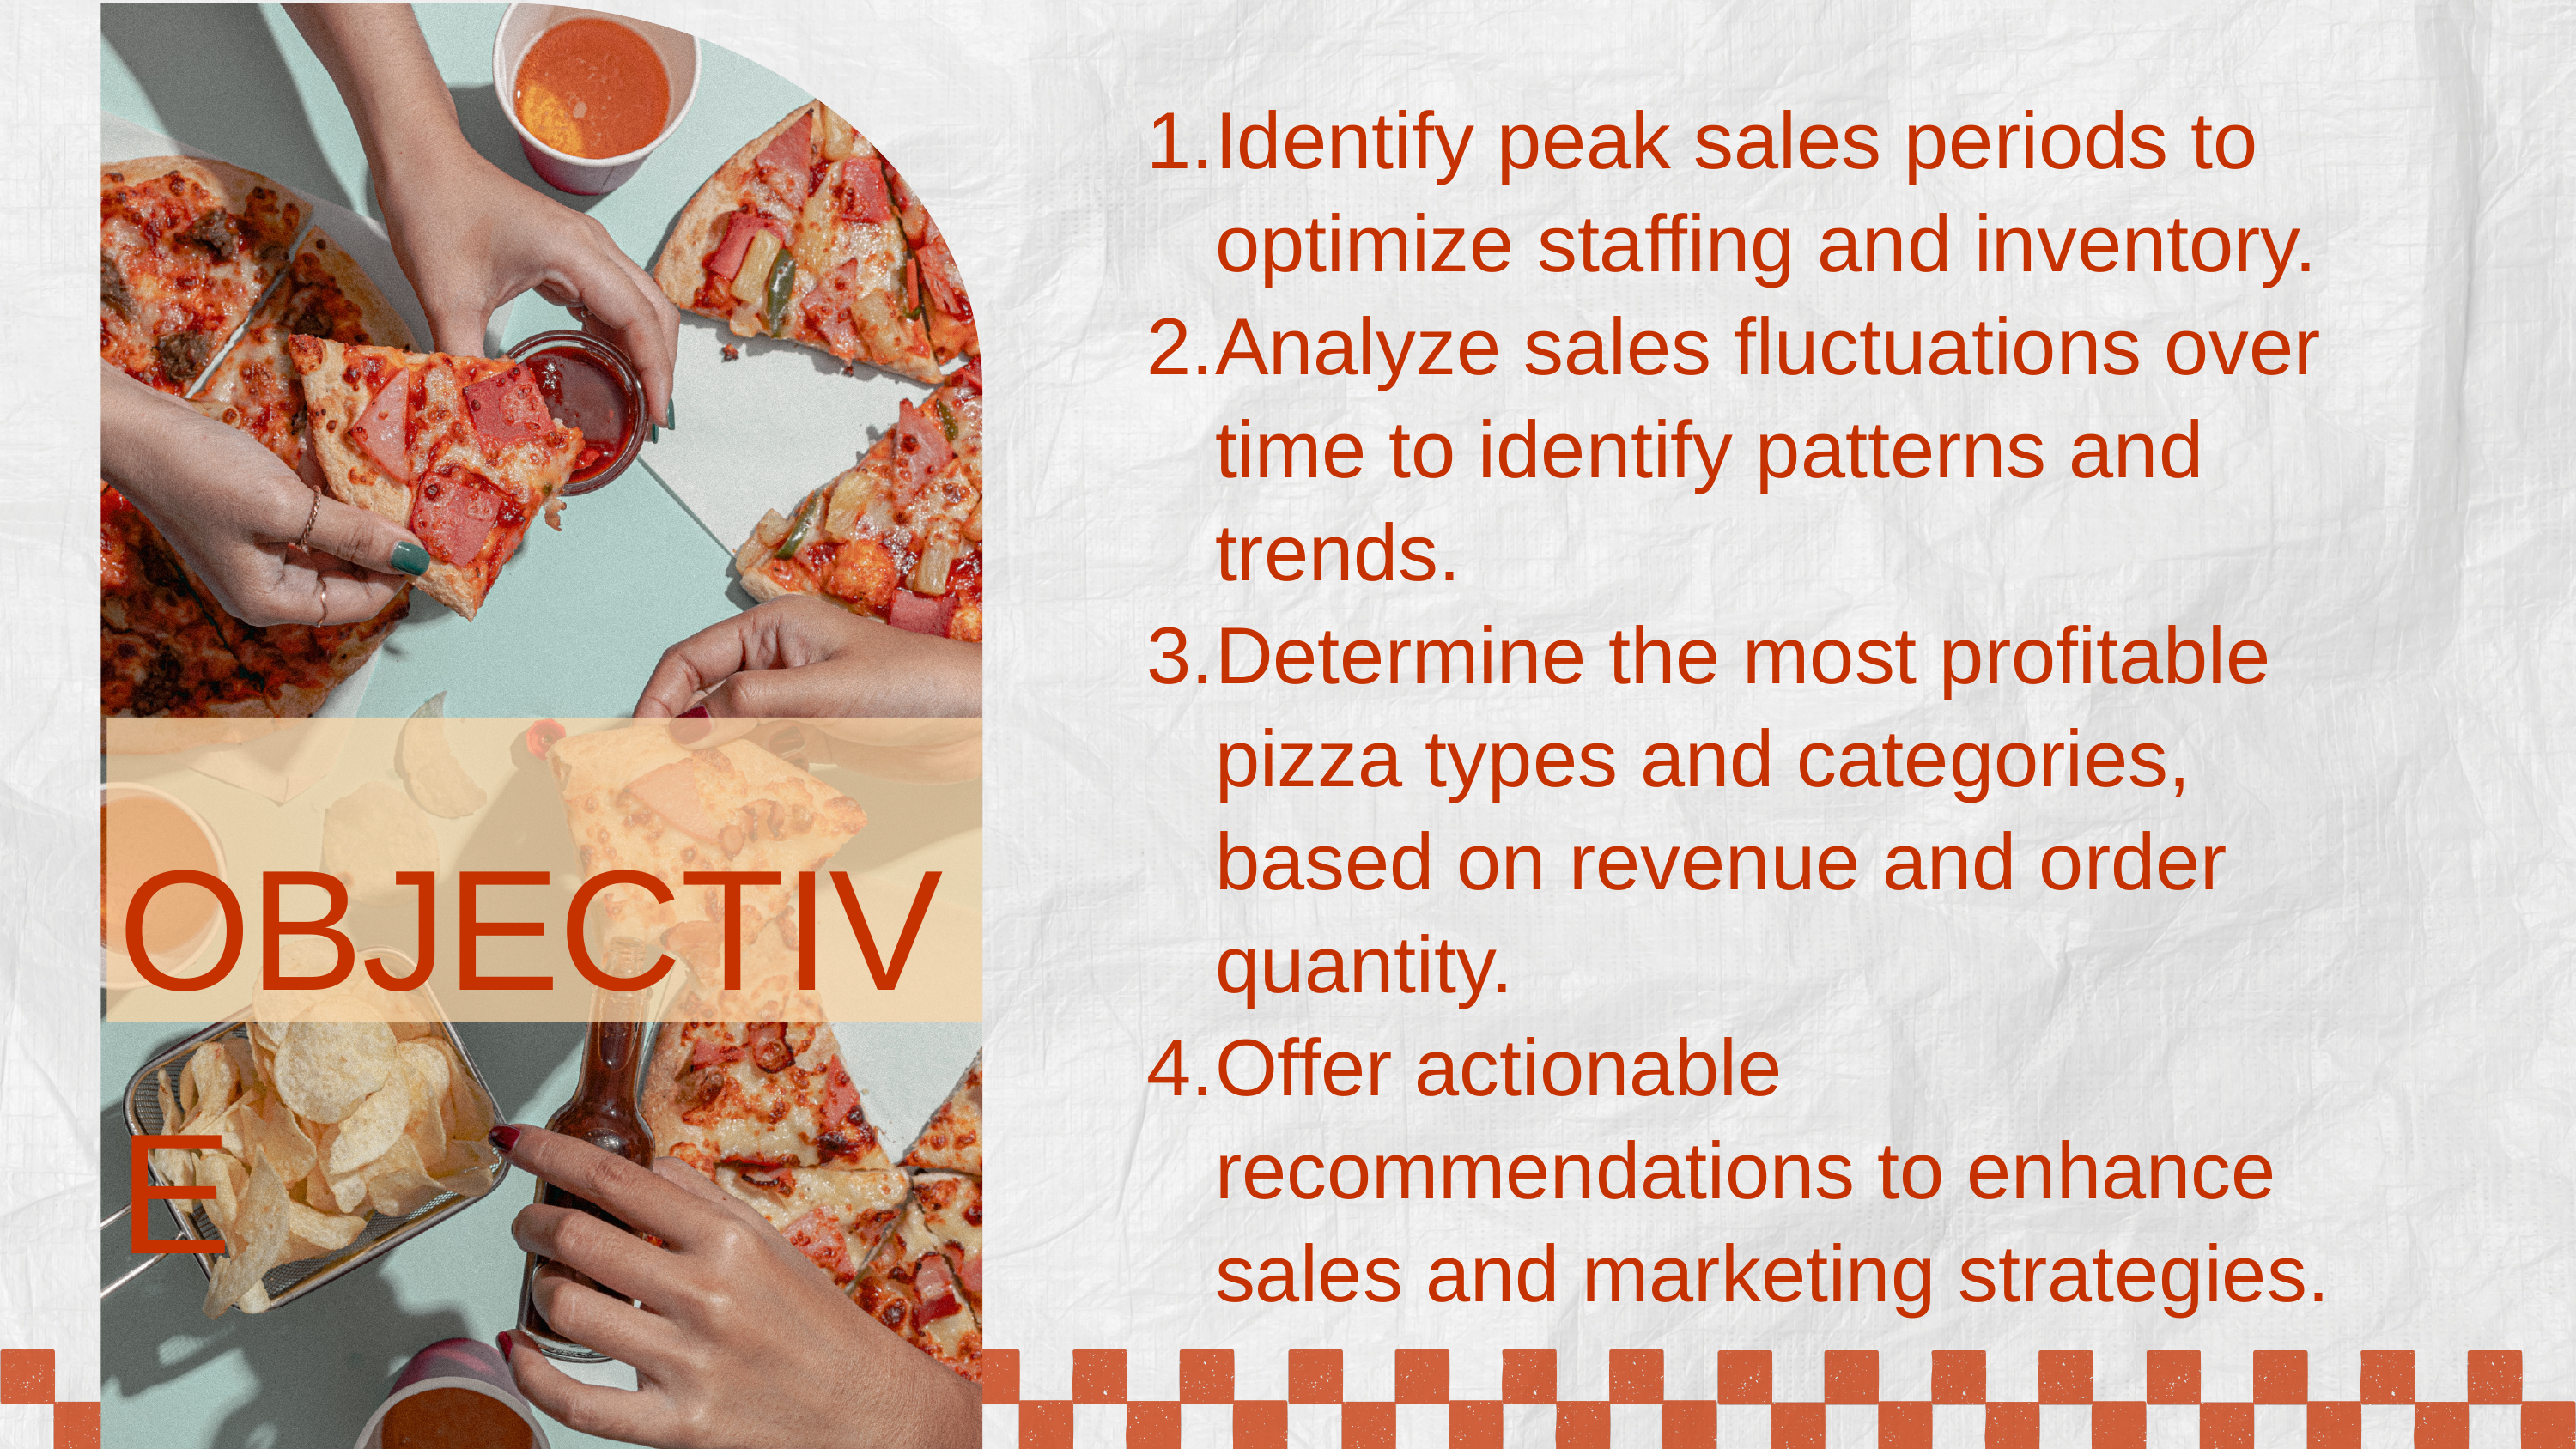

Identify peak sales periods to optimize staffing and inventory.
Analyze sales fluctuations over time to identify patterns and trends.
Determine the most profitable pizza types and categories, based on revenue and order quantity.
Offer actionable recommendations to enhance sales and marketing strategies.

OBJECTIVE
< BACK